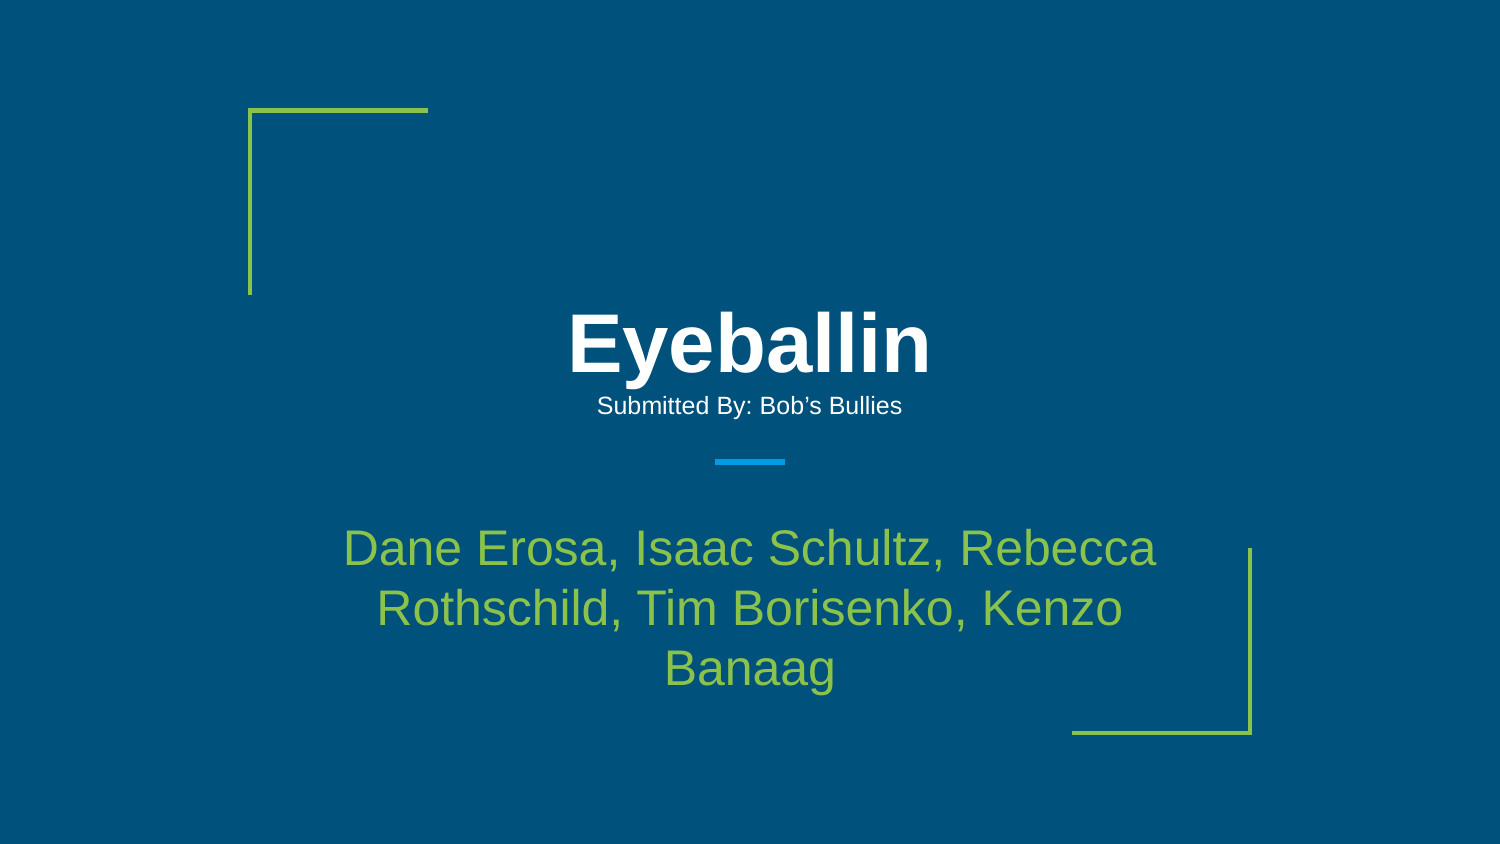

# Eyeballin
Submitted By: Bob’s Bullies
Dane Erosa, Isaac Schultz, Rebecca Rothschild, Tim Borisenko, Kenzo Banaag